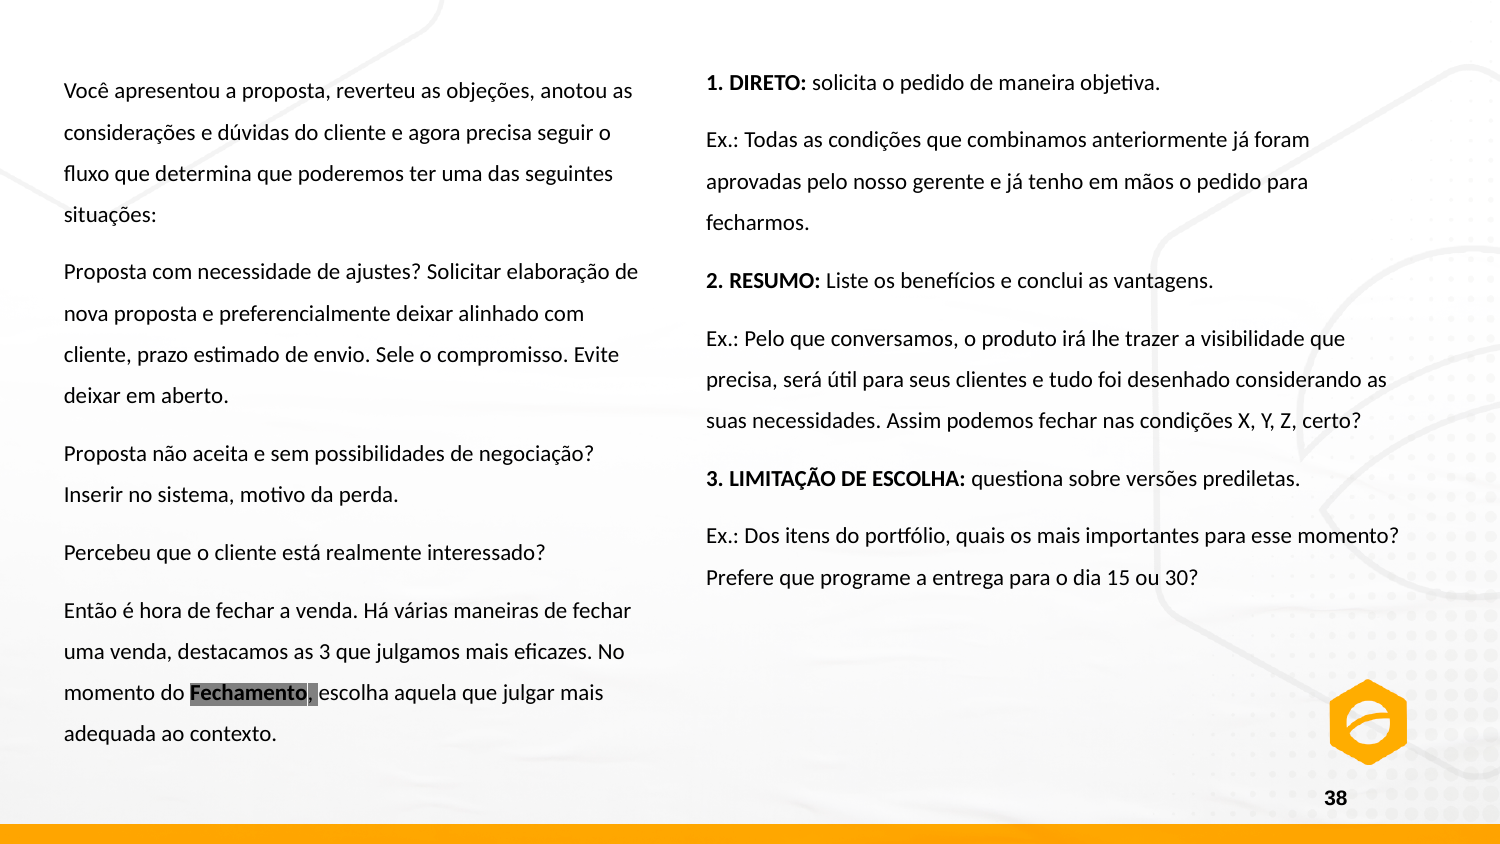

1. DIRETO: solicita o pedido de maneira objetiva.
Ex.: Todas as condições que combinamos anteriormente já foram aprovadas pelo nosso gerente e já tenho em mãos o pedido para fecharmos.
2. RESUMO: Liste os benefícios e conclui as vantagens.
Ex.: Pelo que conversamos, o produto irá lhe trazer a visibilidade que precisa, será útil para seus clientes e tudo foi desenhado considerando as suas necessidades. Assim podemos fechar nas condições X, Y, Z, certo?
3. LIMITAÇÃO DE ESCOLHA: questiona sobre versões prediletas.
Ex.: Dos itens do portfólio, quais os mais importantes para esse momento? Prefere que programe a entrega para o dia 15 ou 30?
Você apresentou a proposta, reverteu as objeções, anotou as considerações e dúvidas do cliente e agora precisa seguir o fluxo que determina que poderemos ter uma das seguintes situações:
Proposta com necessidade de ajustes? Solicitar elaboração de nova proposta e preferencialmente deixar alinhado com cliente, prazo estimado de envio. Sele o compromisso. Evite deixar em aberto.
Proposta não aceita e sem possibilidades de negociação? Inserir no sistema, motivo da perda.
Percebeu que o cliente está realmente interessado?
Então é hora de fechar a venda. Há várias maneiras de fechar uma venda, destacamos as 3 que julgamos mais eficazes. No momento do Fechamento, escolha aquela que julgar mais adequada ao contexto.

38